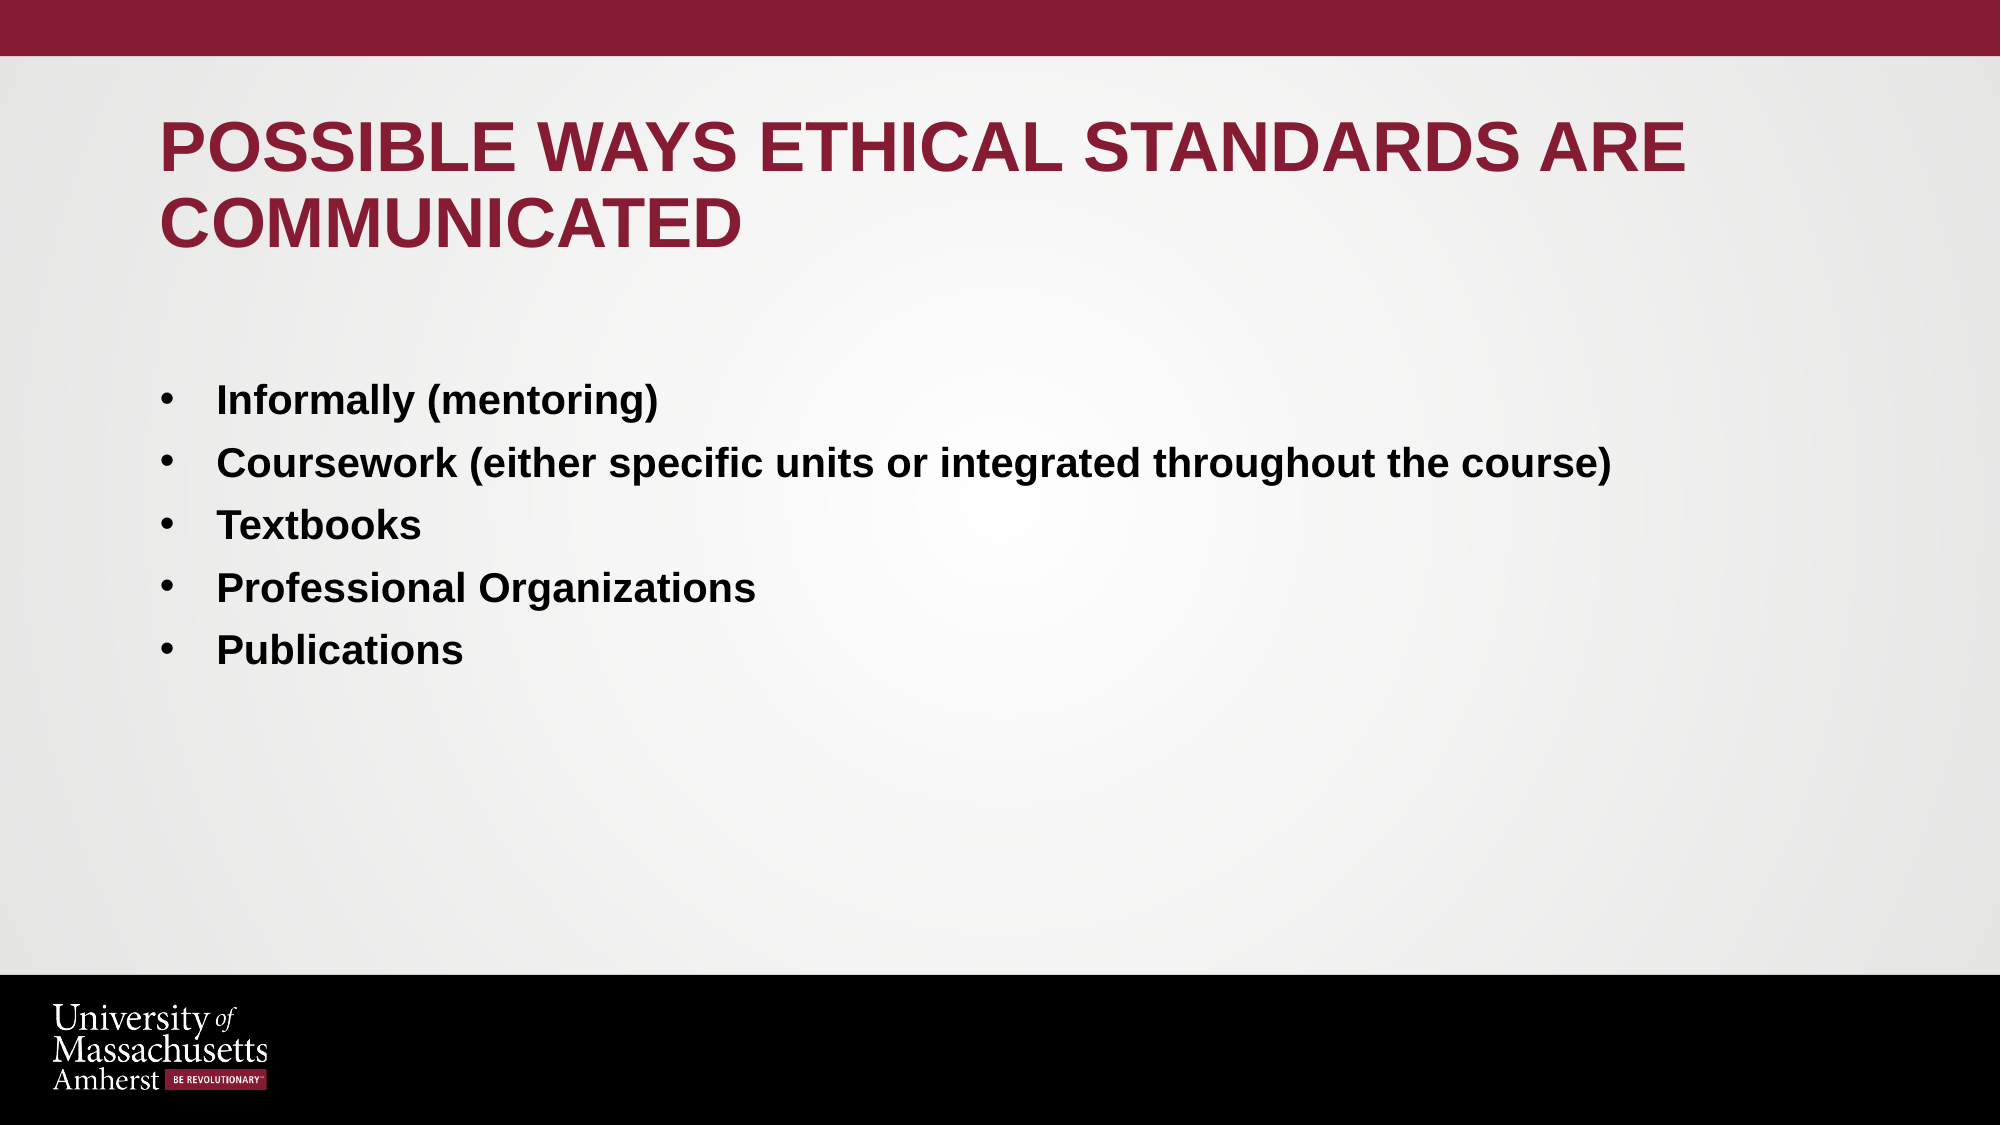

# Possible ways ethical standards are communicated
Informally (mentoring)
Coursework (either specific units or integrated throughout the course)
Textbooks
Professional Organizations
Publications